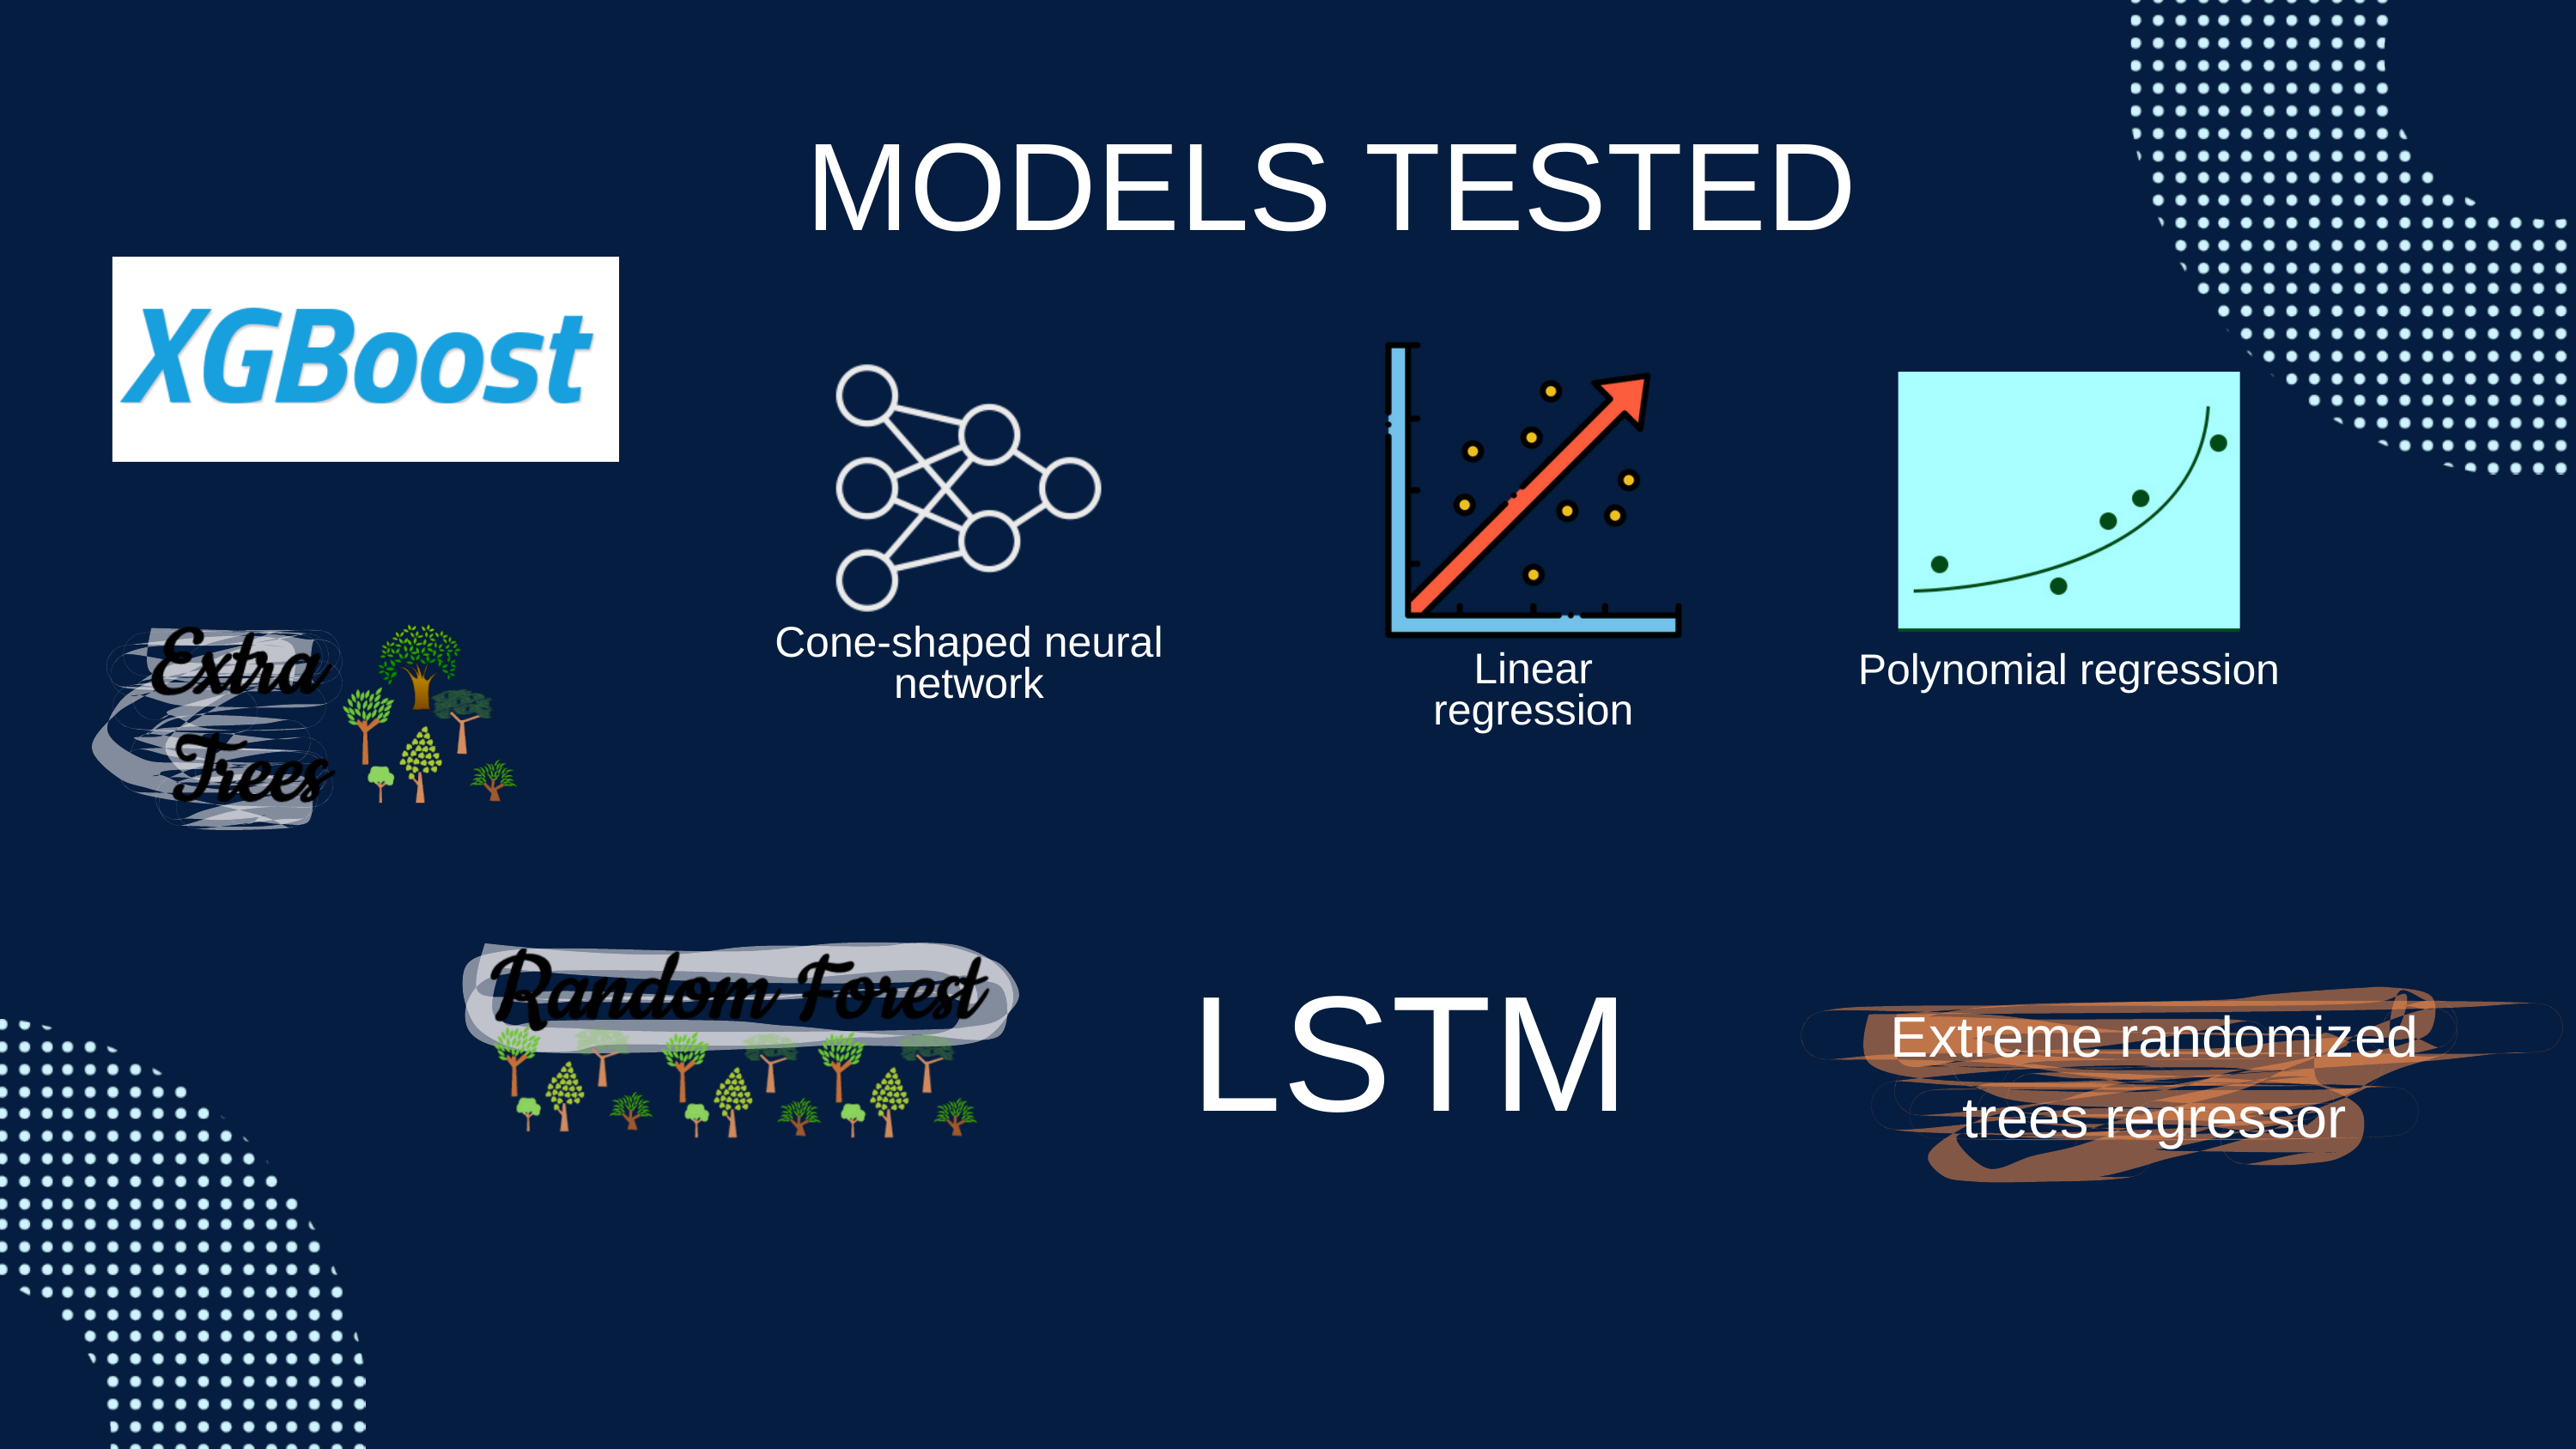

MODELS TESTED

Cone-shaped neural network
Linear
regression
Polynomial regression
LSTM

Extreme randomized trees regressor